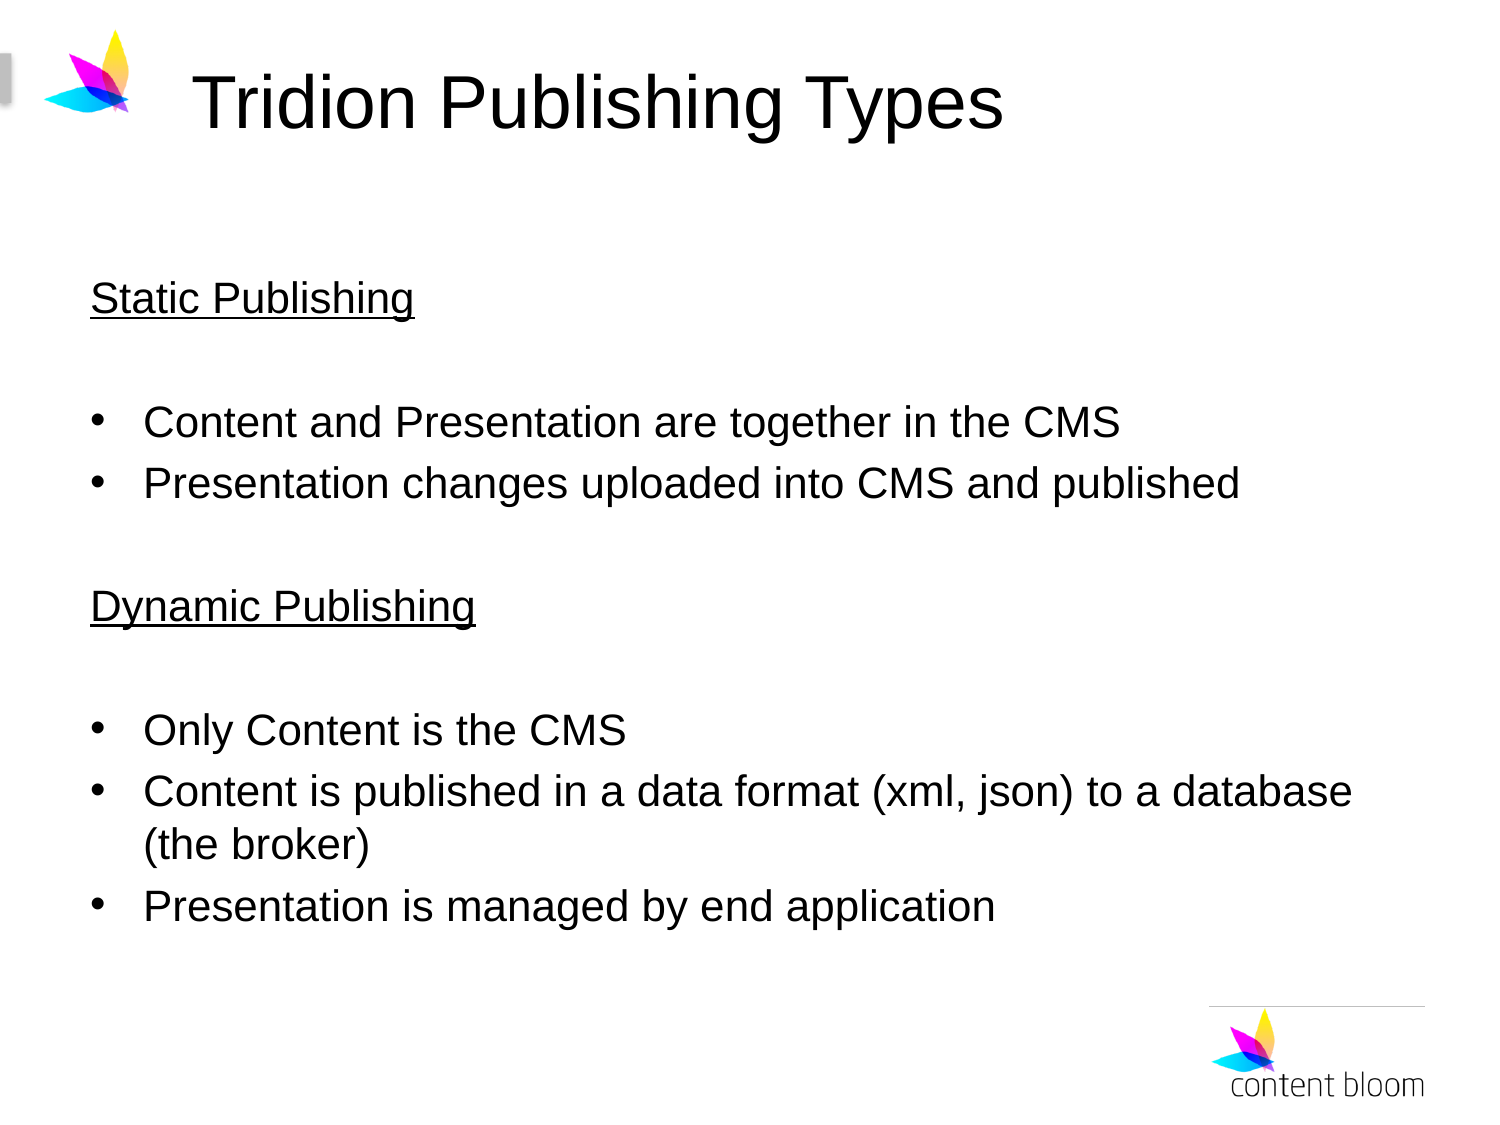

# Tridion Publishing Types
Static Publishing

Content and Presentation are together in the CMS
Presentation changes uploaded into CMS and published

Dynamic Publishing

Only Content is the CMS
Content is published in a data format (xml, json) to a database (the broker)
Presentation is managed by end application